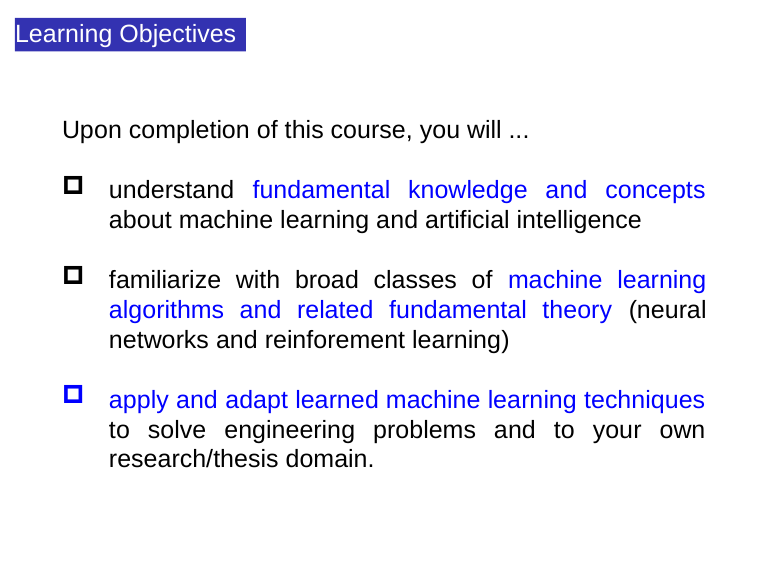

Learning Objectives
Upon completion of this course, you will ...

understand fundamental knowledge and concepts about machine learning and artificial intelligence

familiarize with broad classes of machine learning algorithms and related fundamental theory (neural networks and reinforement learning)

apply and adapt learned machine learning techniques to solve engineering problems and to your own research/thesis domain.